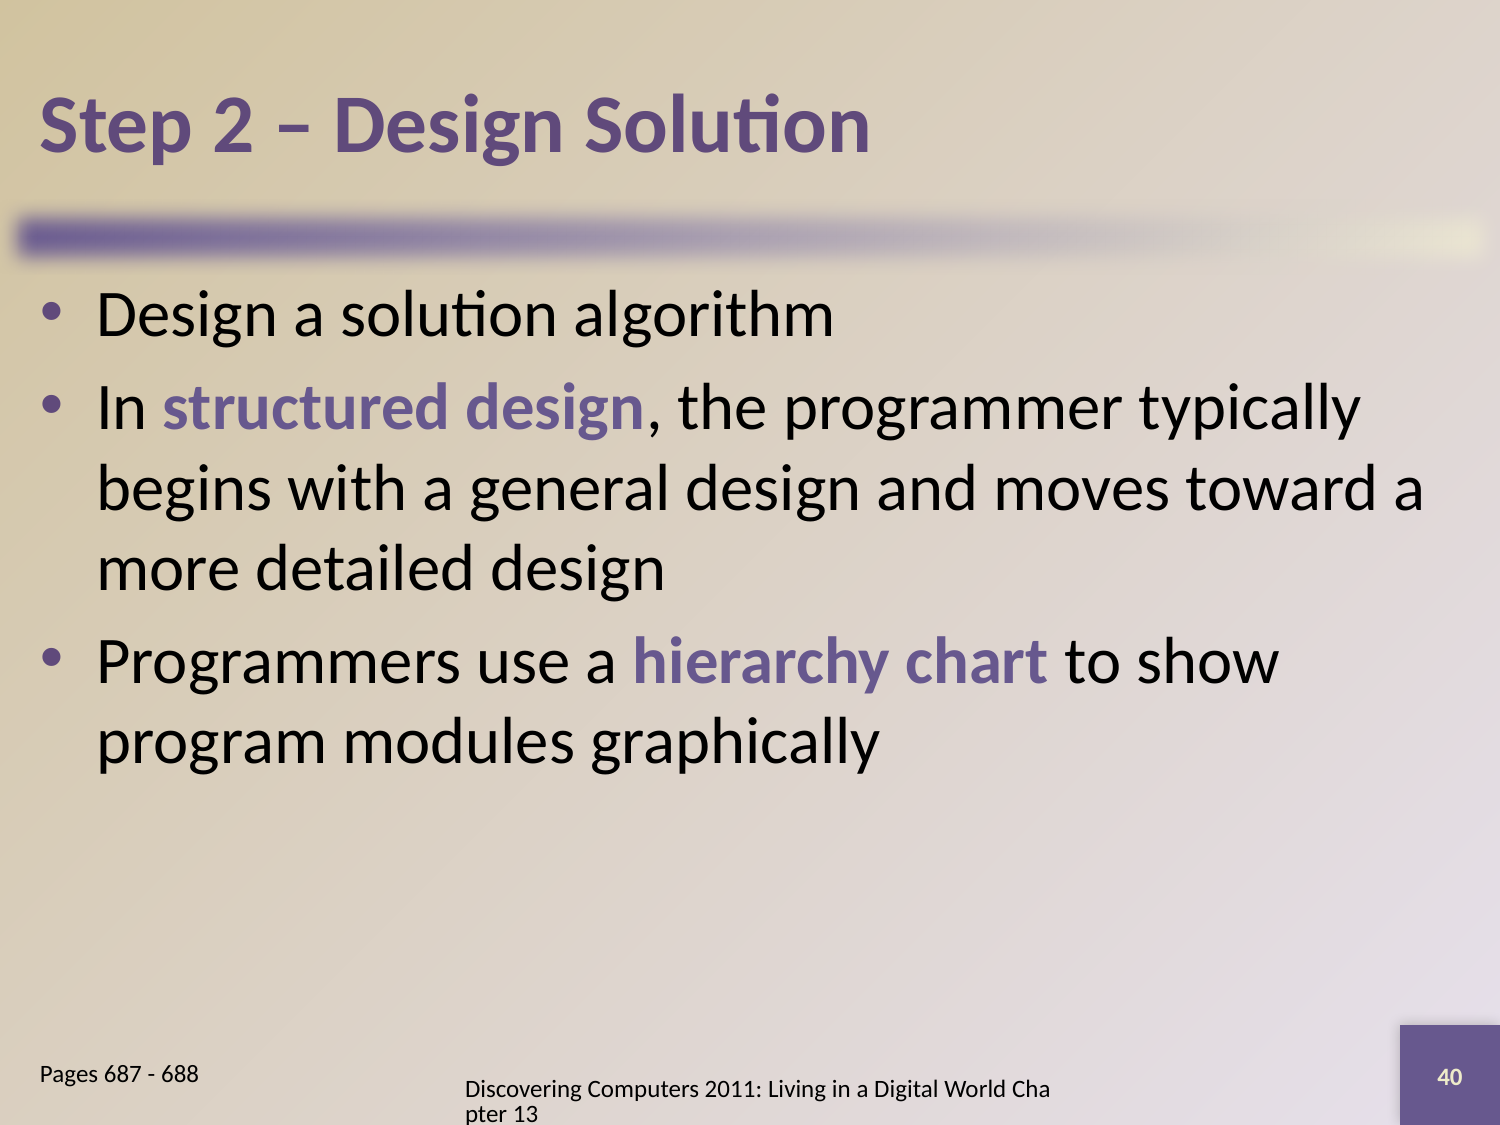

# Step 2 – Design Solution
Design a solution algorithm
In structured design, the programmer typically begins with a general design and moves toward a more detailed design
Programmers use a hierarchy chart to show program modules graphically
40
Pages 687 - 688
Discovering Computers 2011: Living in a Digital World Chapter 13